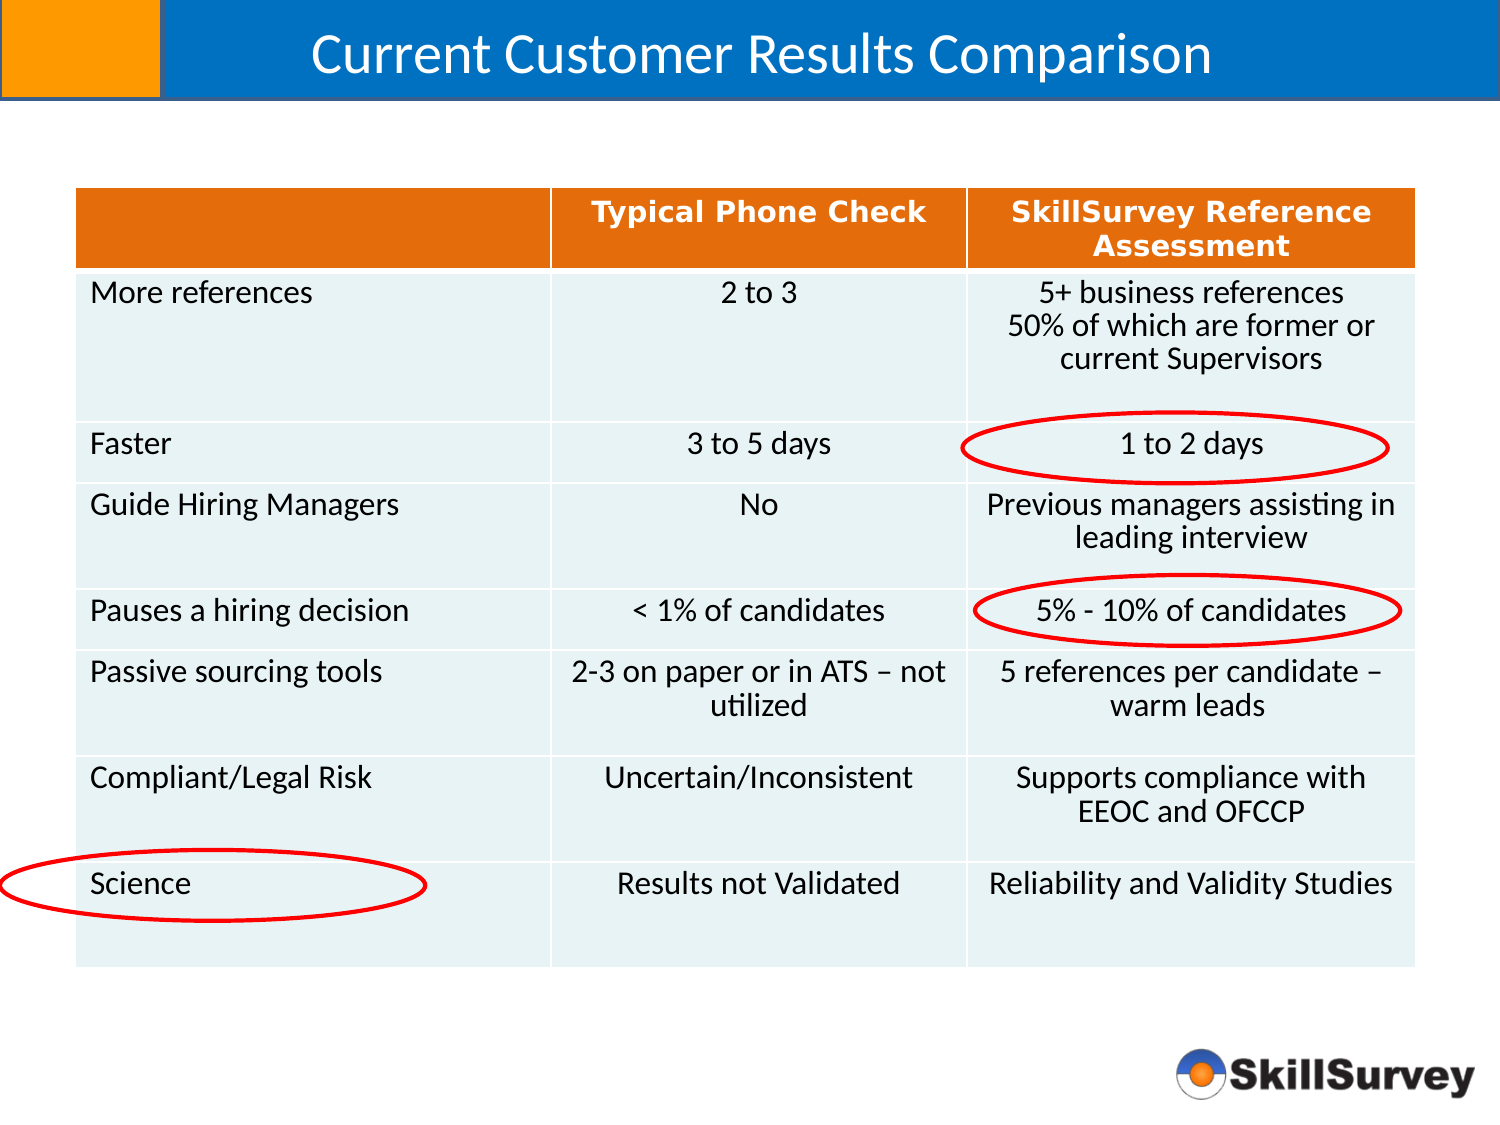

Current Customer Results Comparison
|  | Typical Phone Check | SkillSurvey Reference Assessment |
| --- | --- | --- |
| More references | 2 to 3 | 5+ business references 50% of which are former or current Supervisors |
| Faster | 3 to 5 days | 1 to 2 days |
| Guide Hiring Managers | No | Previous managers assisting in leading interview |
| Pauses a hiring decision | < 1% of candidates | 5% - 10% of candidates |
| Passive sourcing tools | 2-3 on paper or in ATS – not utilized | 5 references per candidate – warm leads |
| Compliant/Legal Risk | Uncertain/Inconsistent | Supports compliance with EEOC and OFCCP |
| Science | Results not Validated | Reliability and Validity Studies |